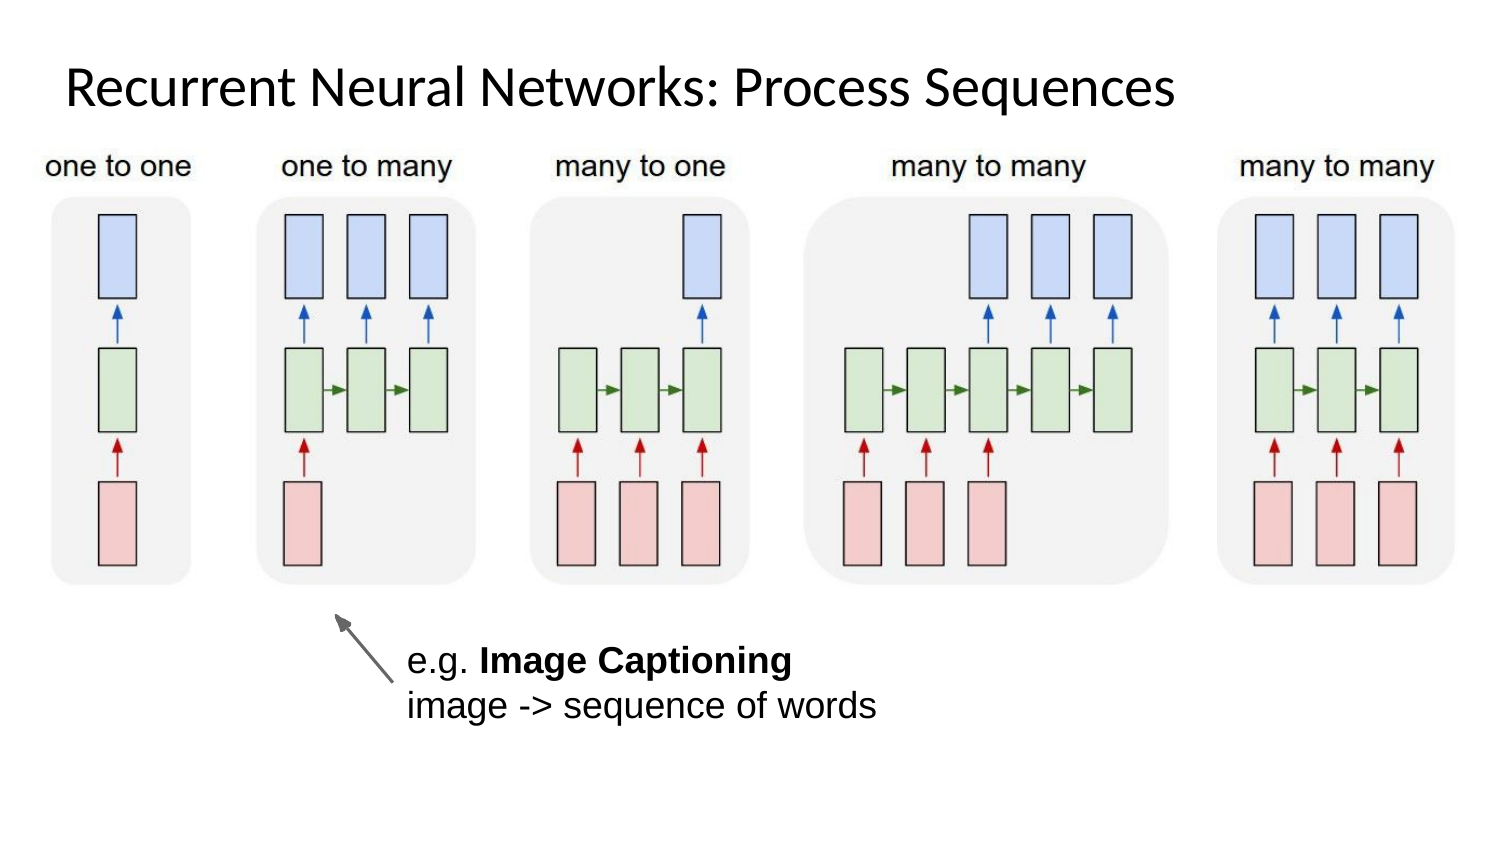

# Recurrent Neural Networks: Process Sequences

e.g. Image Captioning
image -> sequence of words